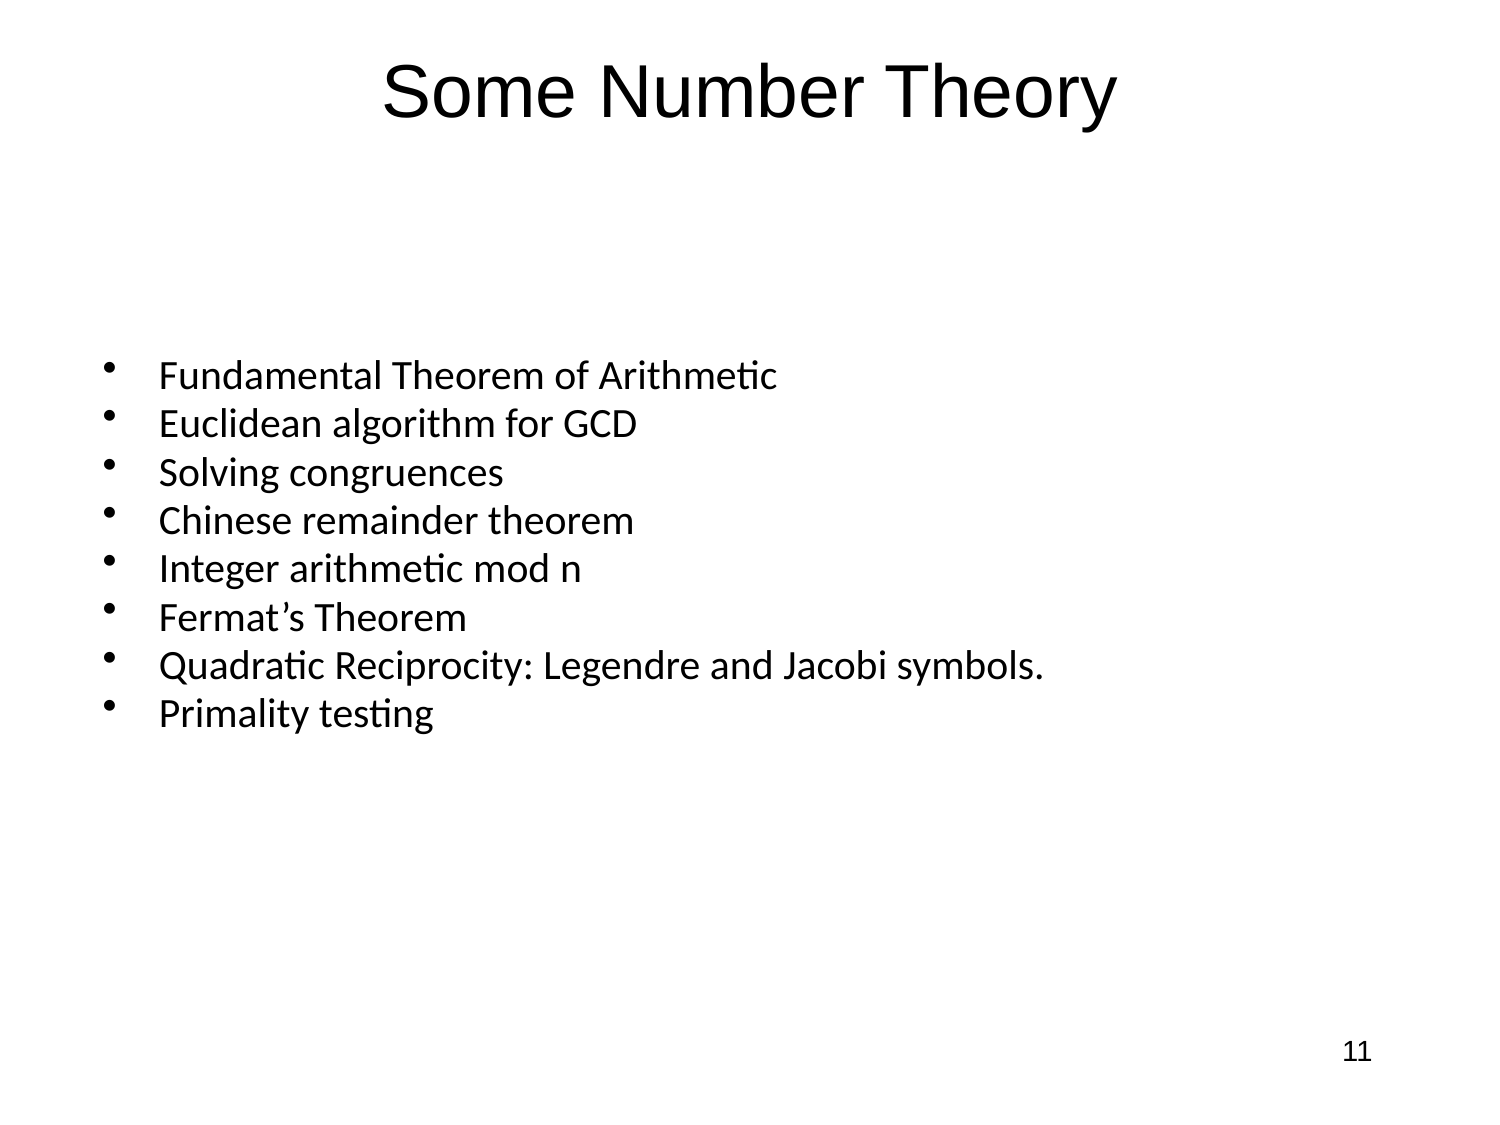

# Some Number Theory
Fundamental Theorem of Arithmetic
Euclidean algorithm for GCD
Solving congruences
Chinese remainder theorem
Integer arithmetic mod n
Fermat’s Theorem
Quadratic Reciprocity: Legendre and Jacobi symbols.
Primality testing

11